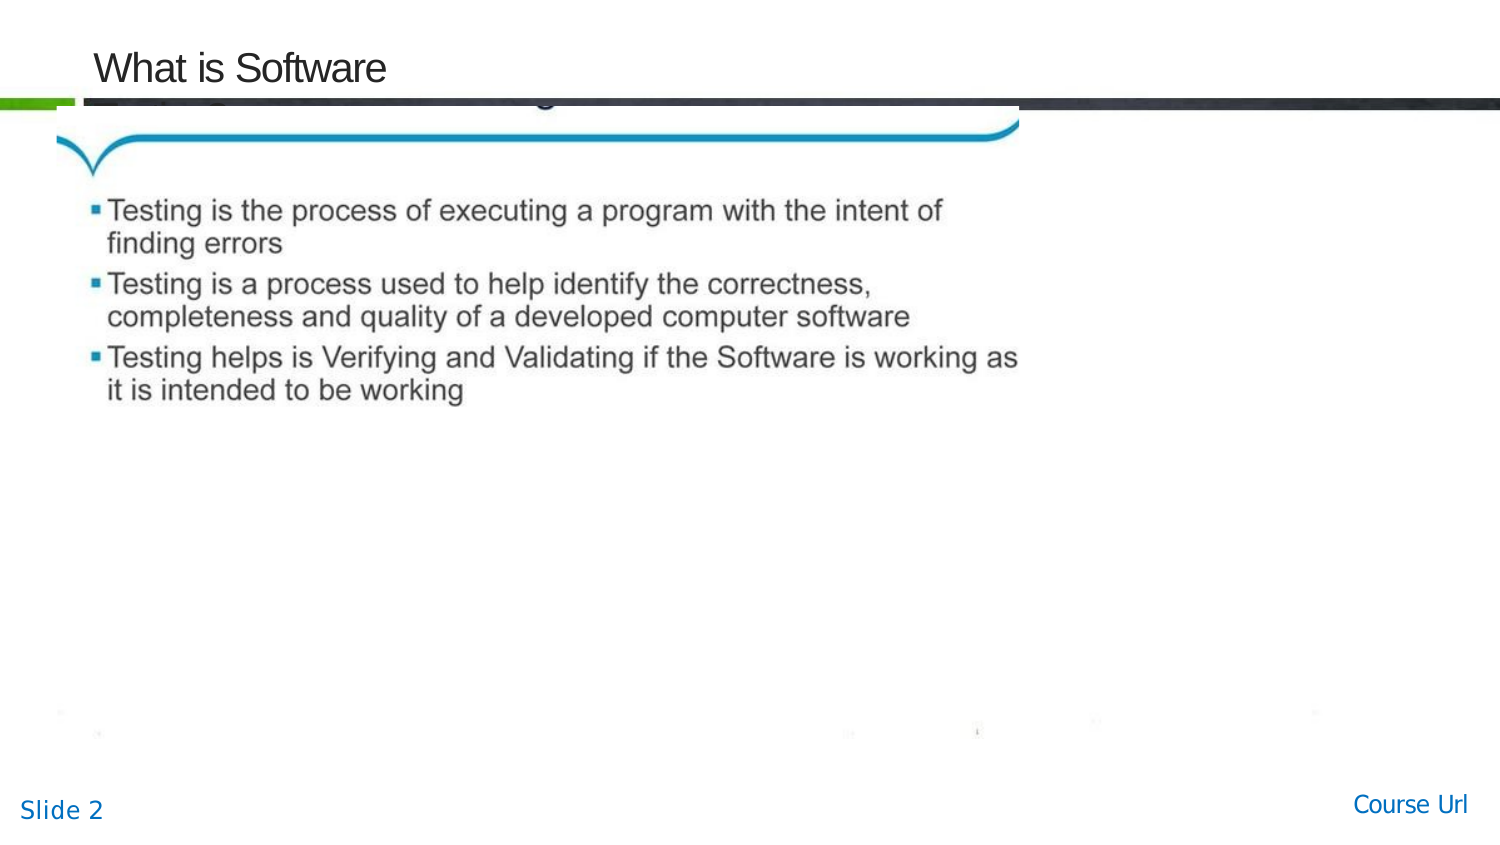

# What is Software Testing?

Course Url
Slide 2